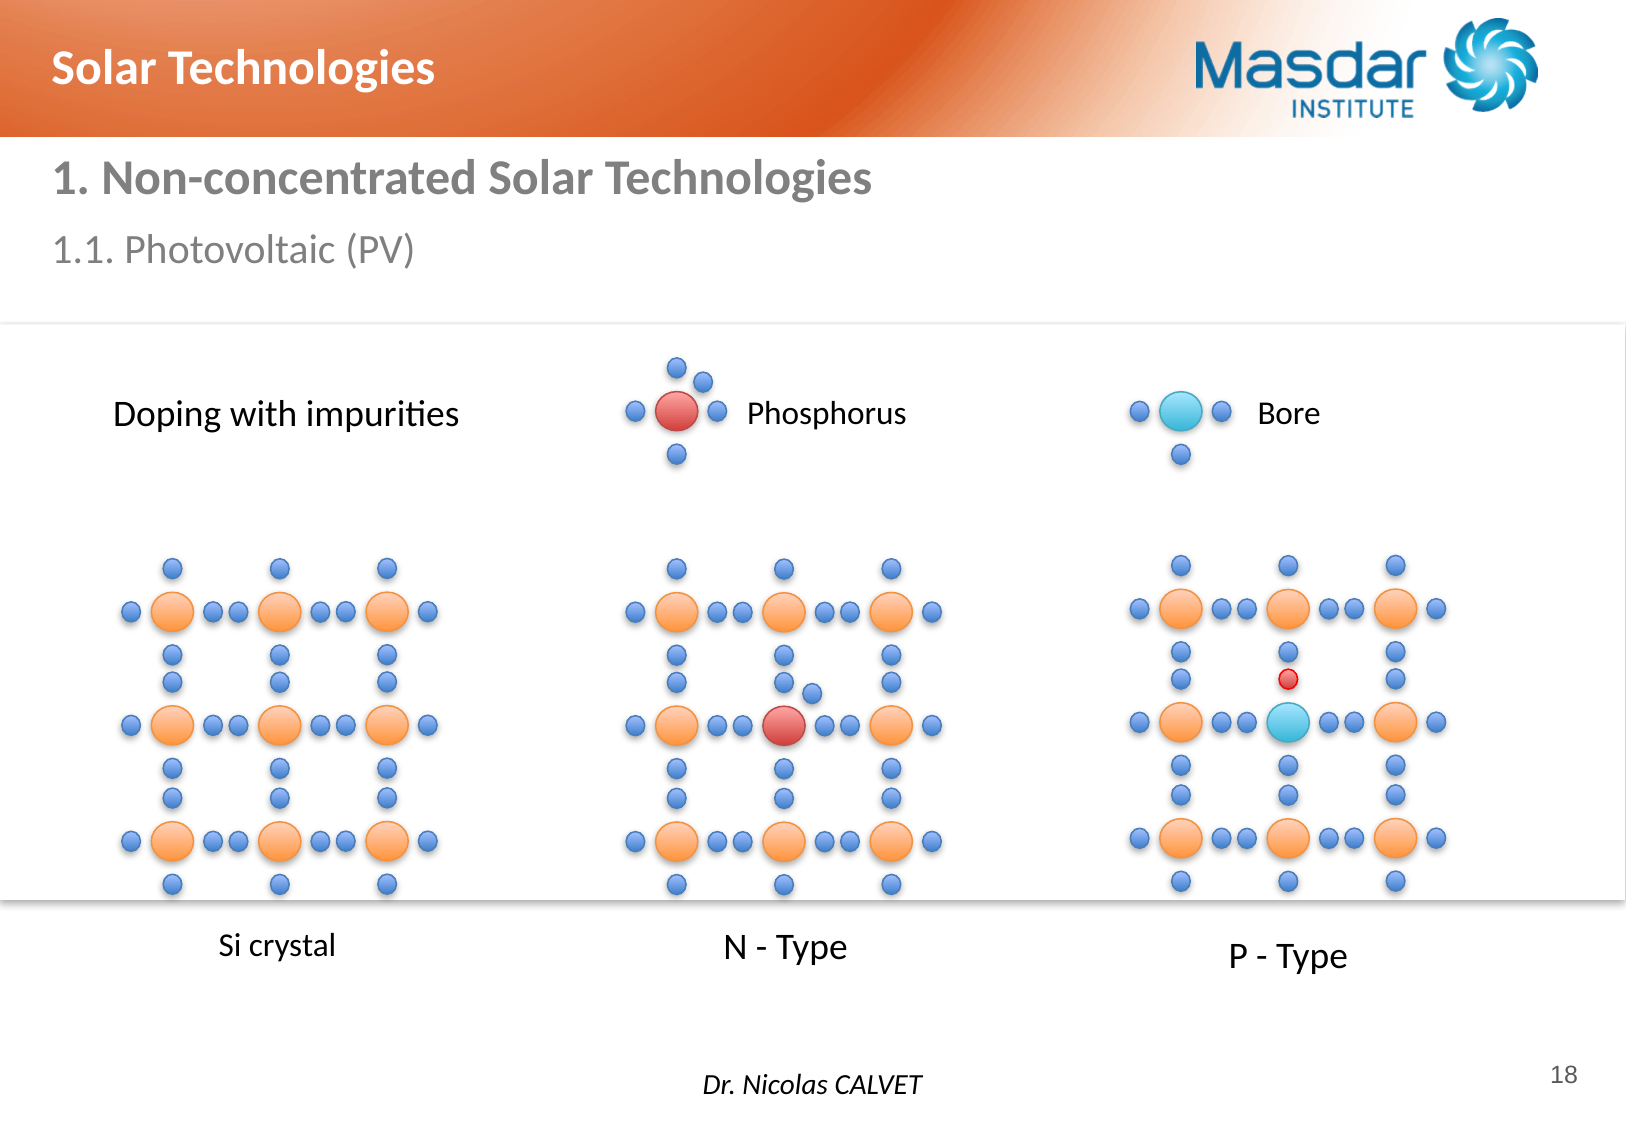

Solar Technologies
# 1. Non-concentrated Solar Technologies
1.1. Photovoltaic (PV)

Doping with impurities
Phosphorus
Bore

N - Type
Si crystal
P - Type
Dr. Nicolas CALVET